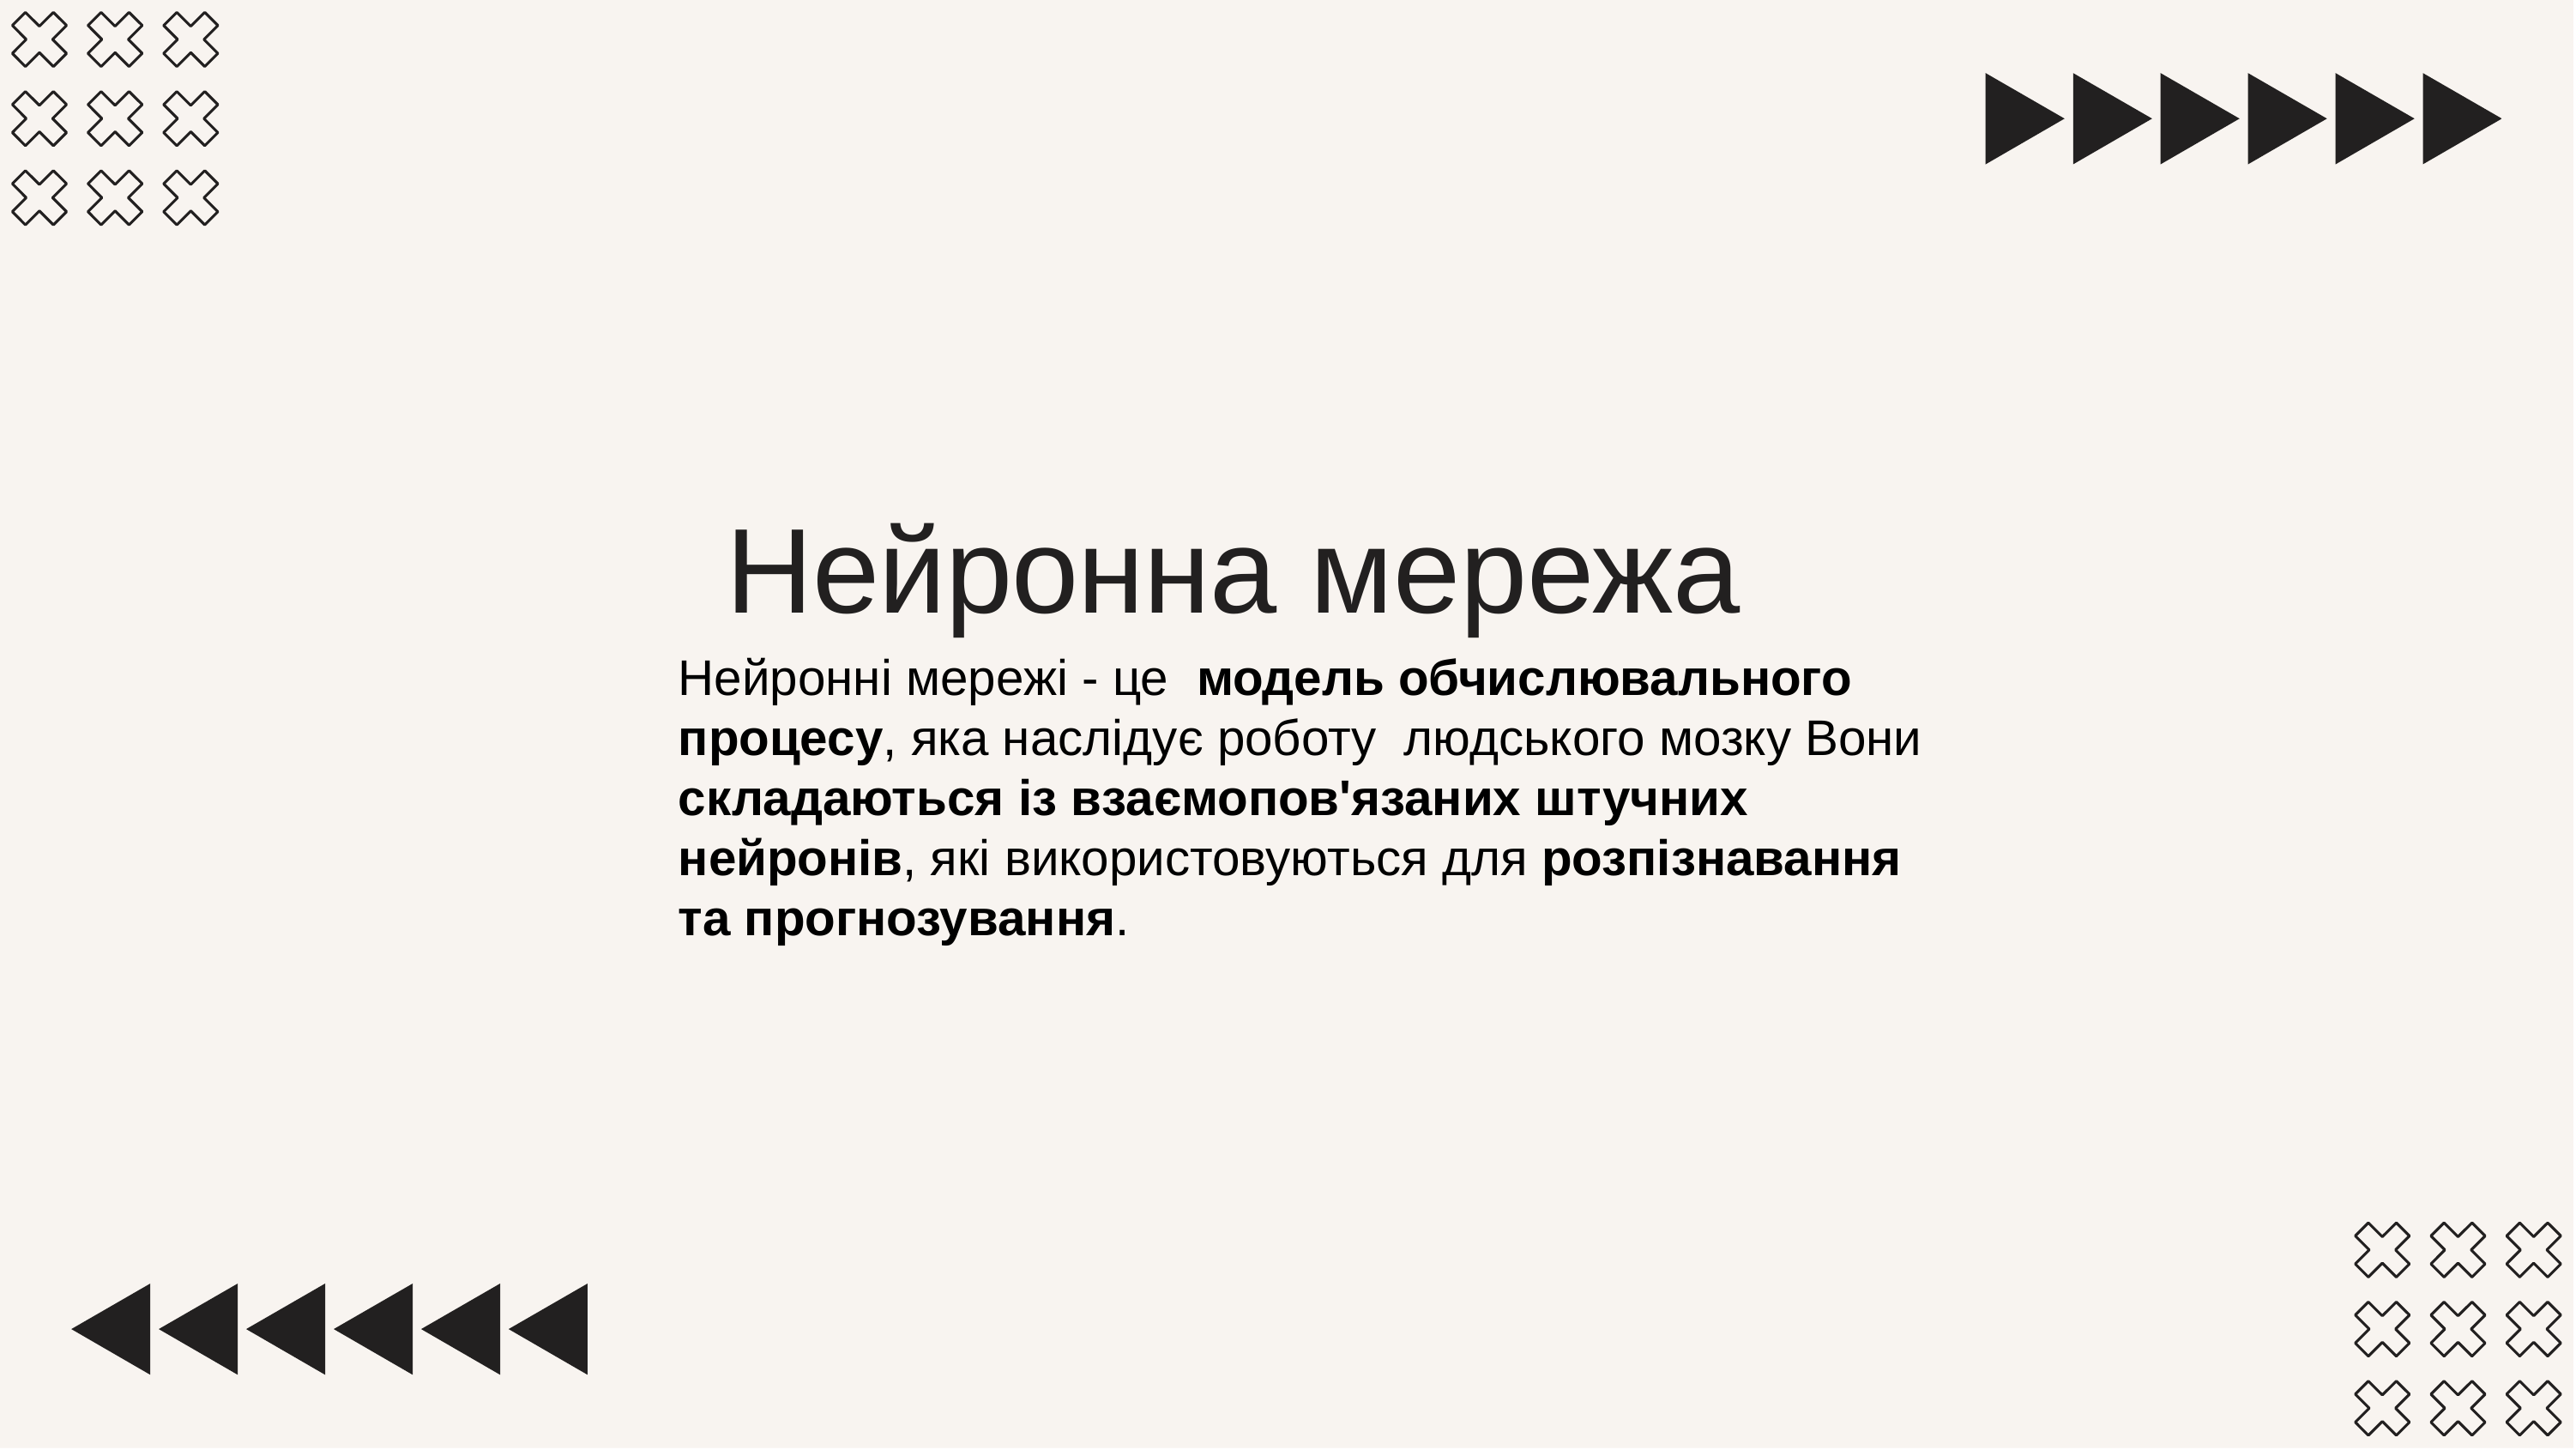

# Нейронна мережа
Нейронні мережі - це  модель обчислювального процесу, яка наслідує роботу  людського мозку Вони складаються із взаємопов'язаних штучних нейронів, які використовуються для розпізнавання та прогнозування.